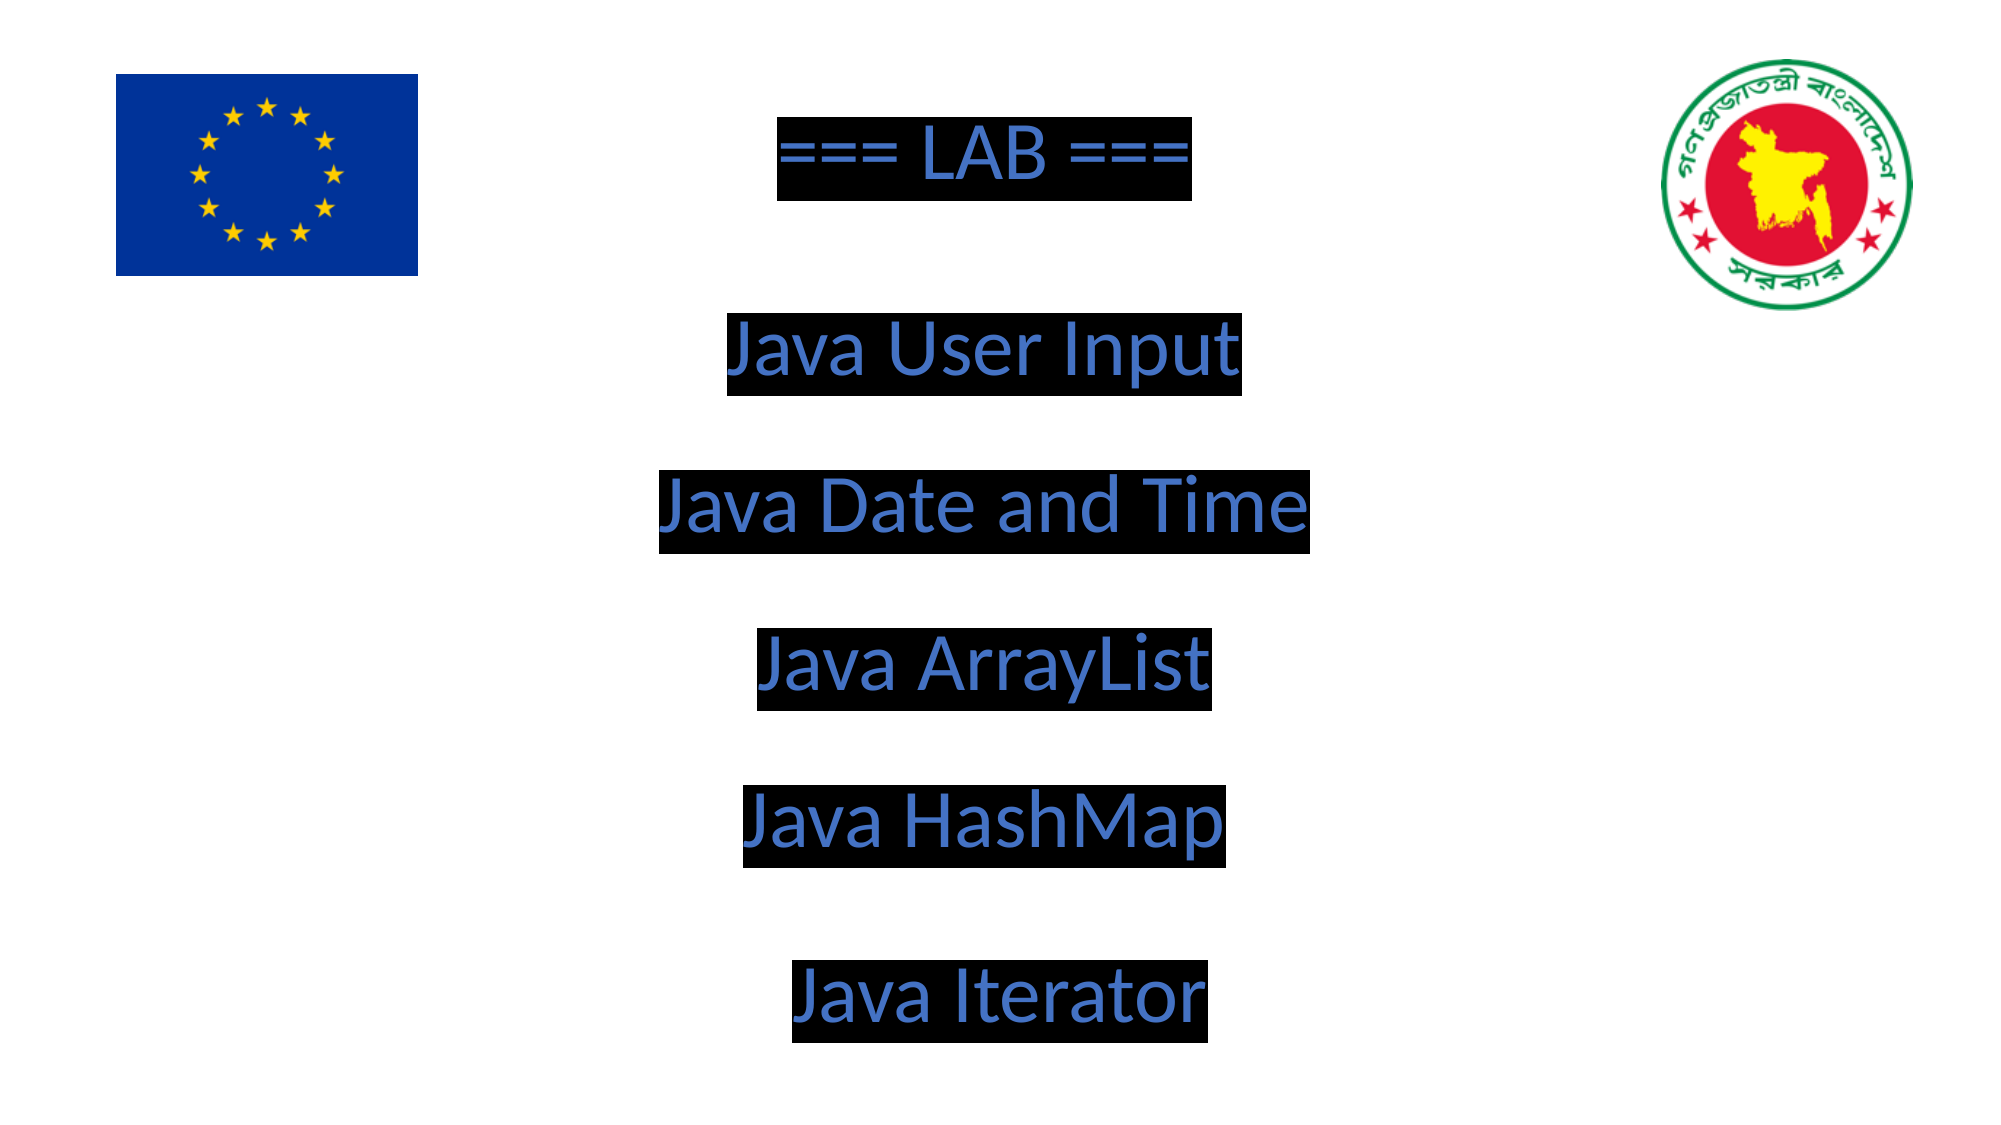

# === LAB ===
Java User Input
Java Date and Time
Java ArrayList
Java HashMap
Java Iterator